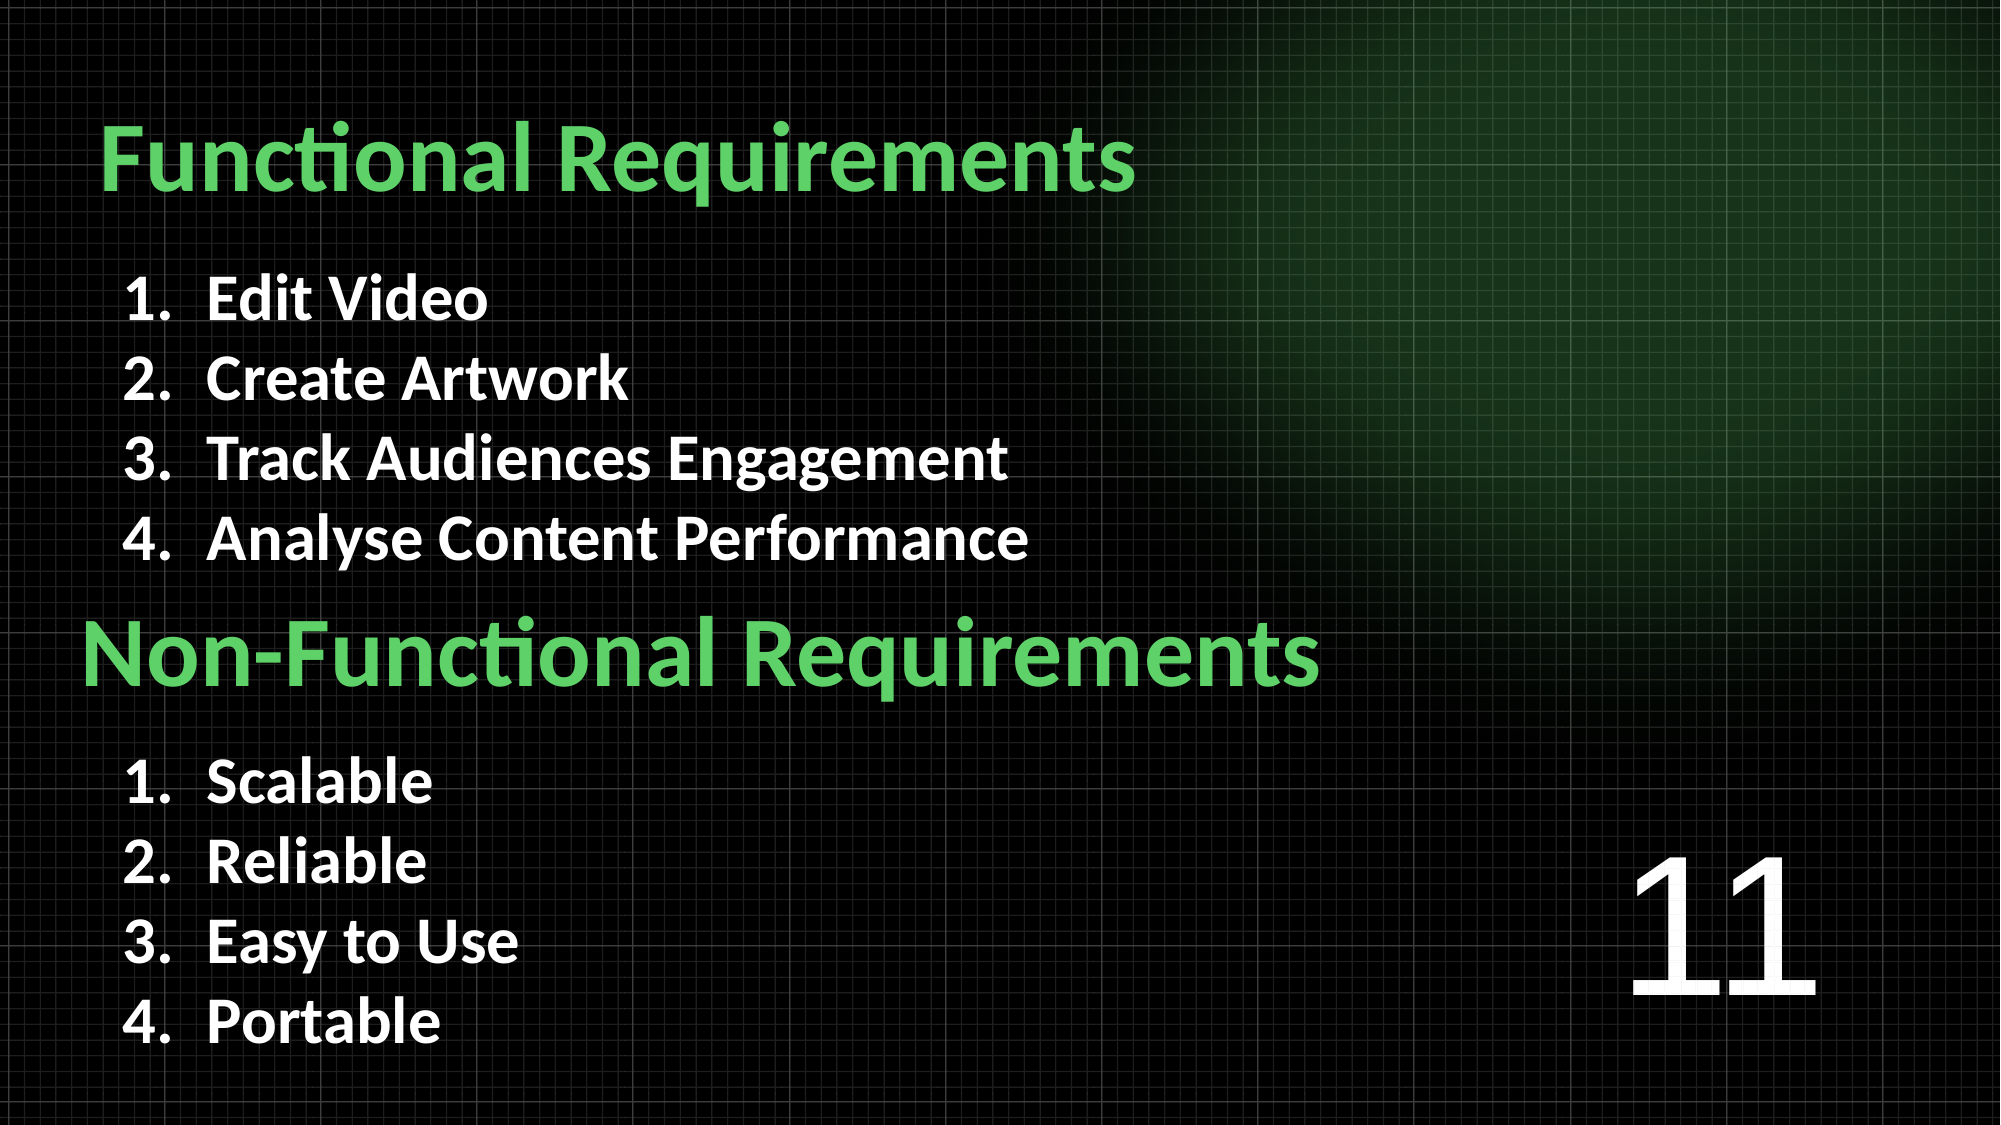

Functional Requirements
Edit Video
Create Artwork
Track Audiences Engagement
Analyse Content Performance

Non-Functional Requirements
Scalable
Reliable
Easy to Use
Portable

11